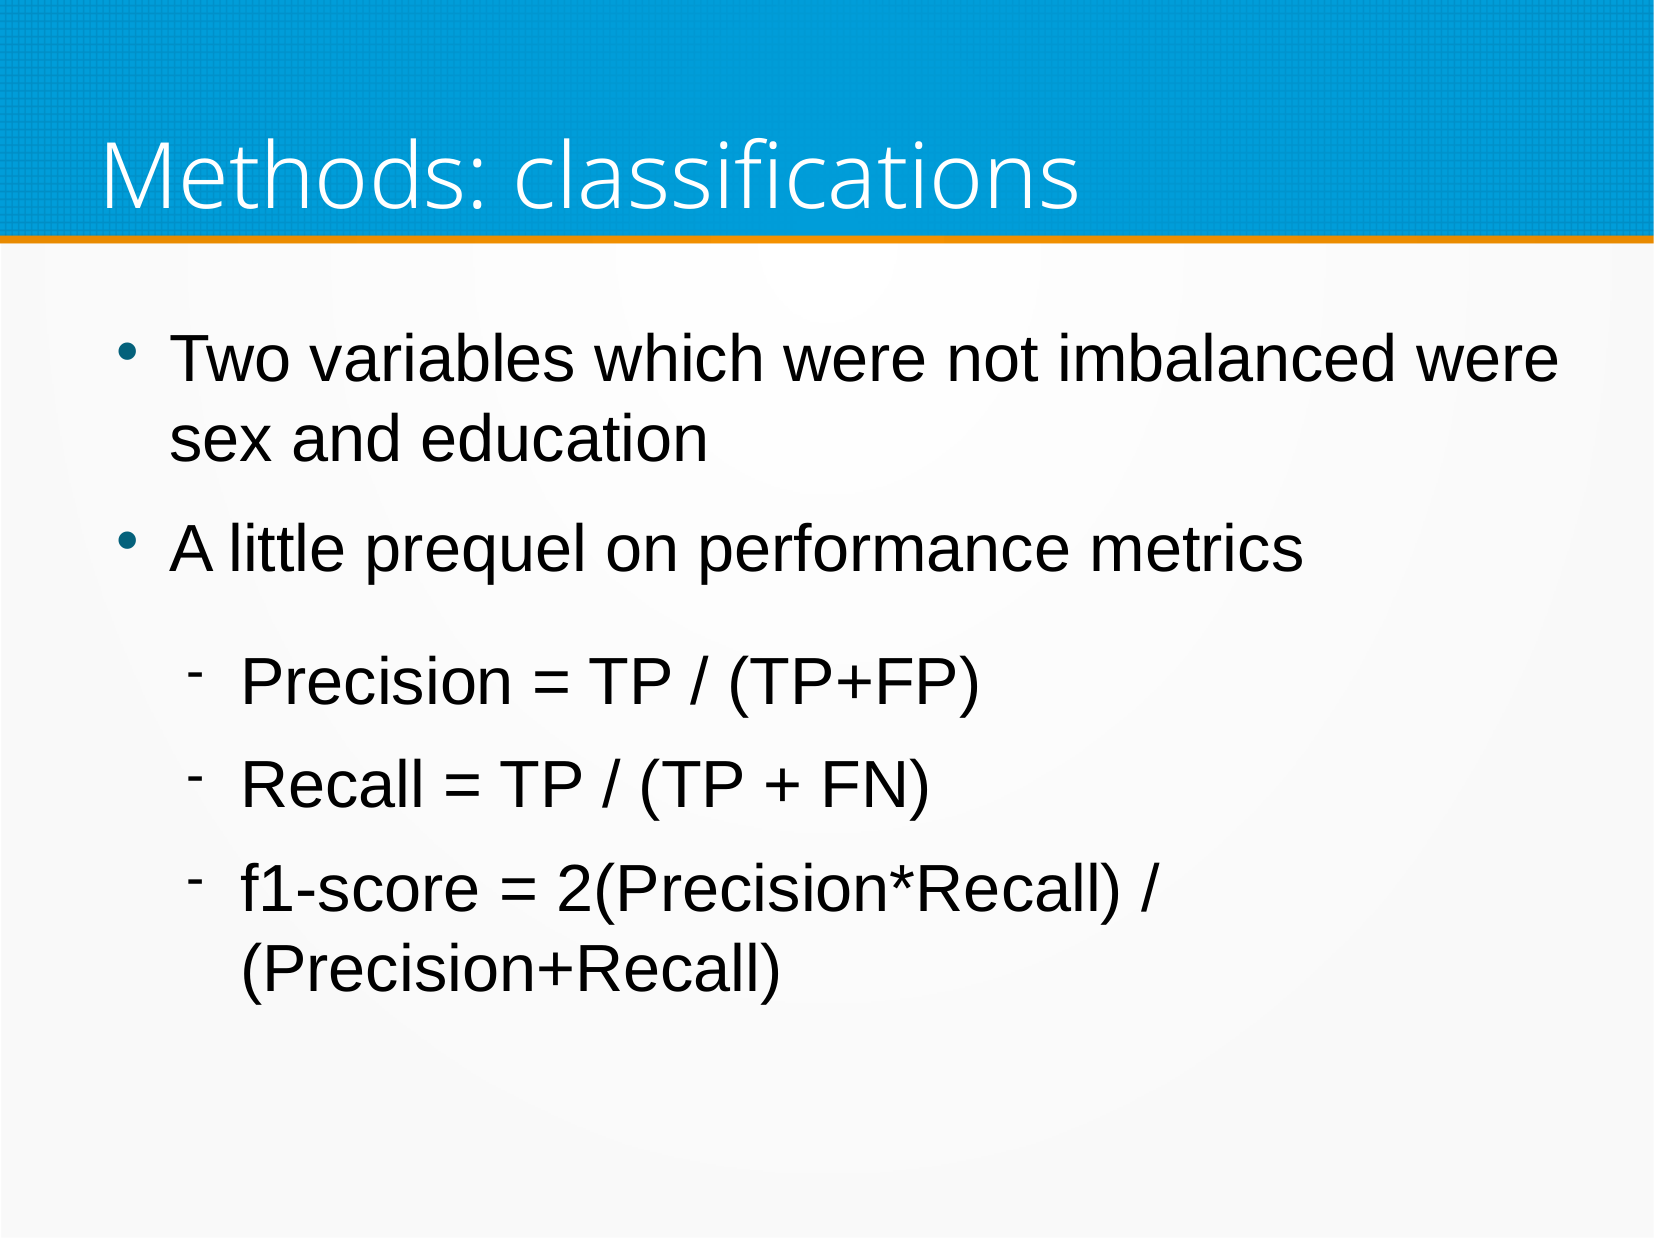

# Methods: classifications
Two variables which were not imbalanced were sex and education
A little prequel on performance metrics
Precision = TP / (TP+FP)
Recall = TP / (TP + FN)
f1-score = 2(Precision*Recall) / (Precision+Recall)